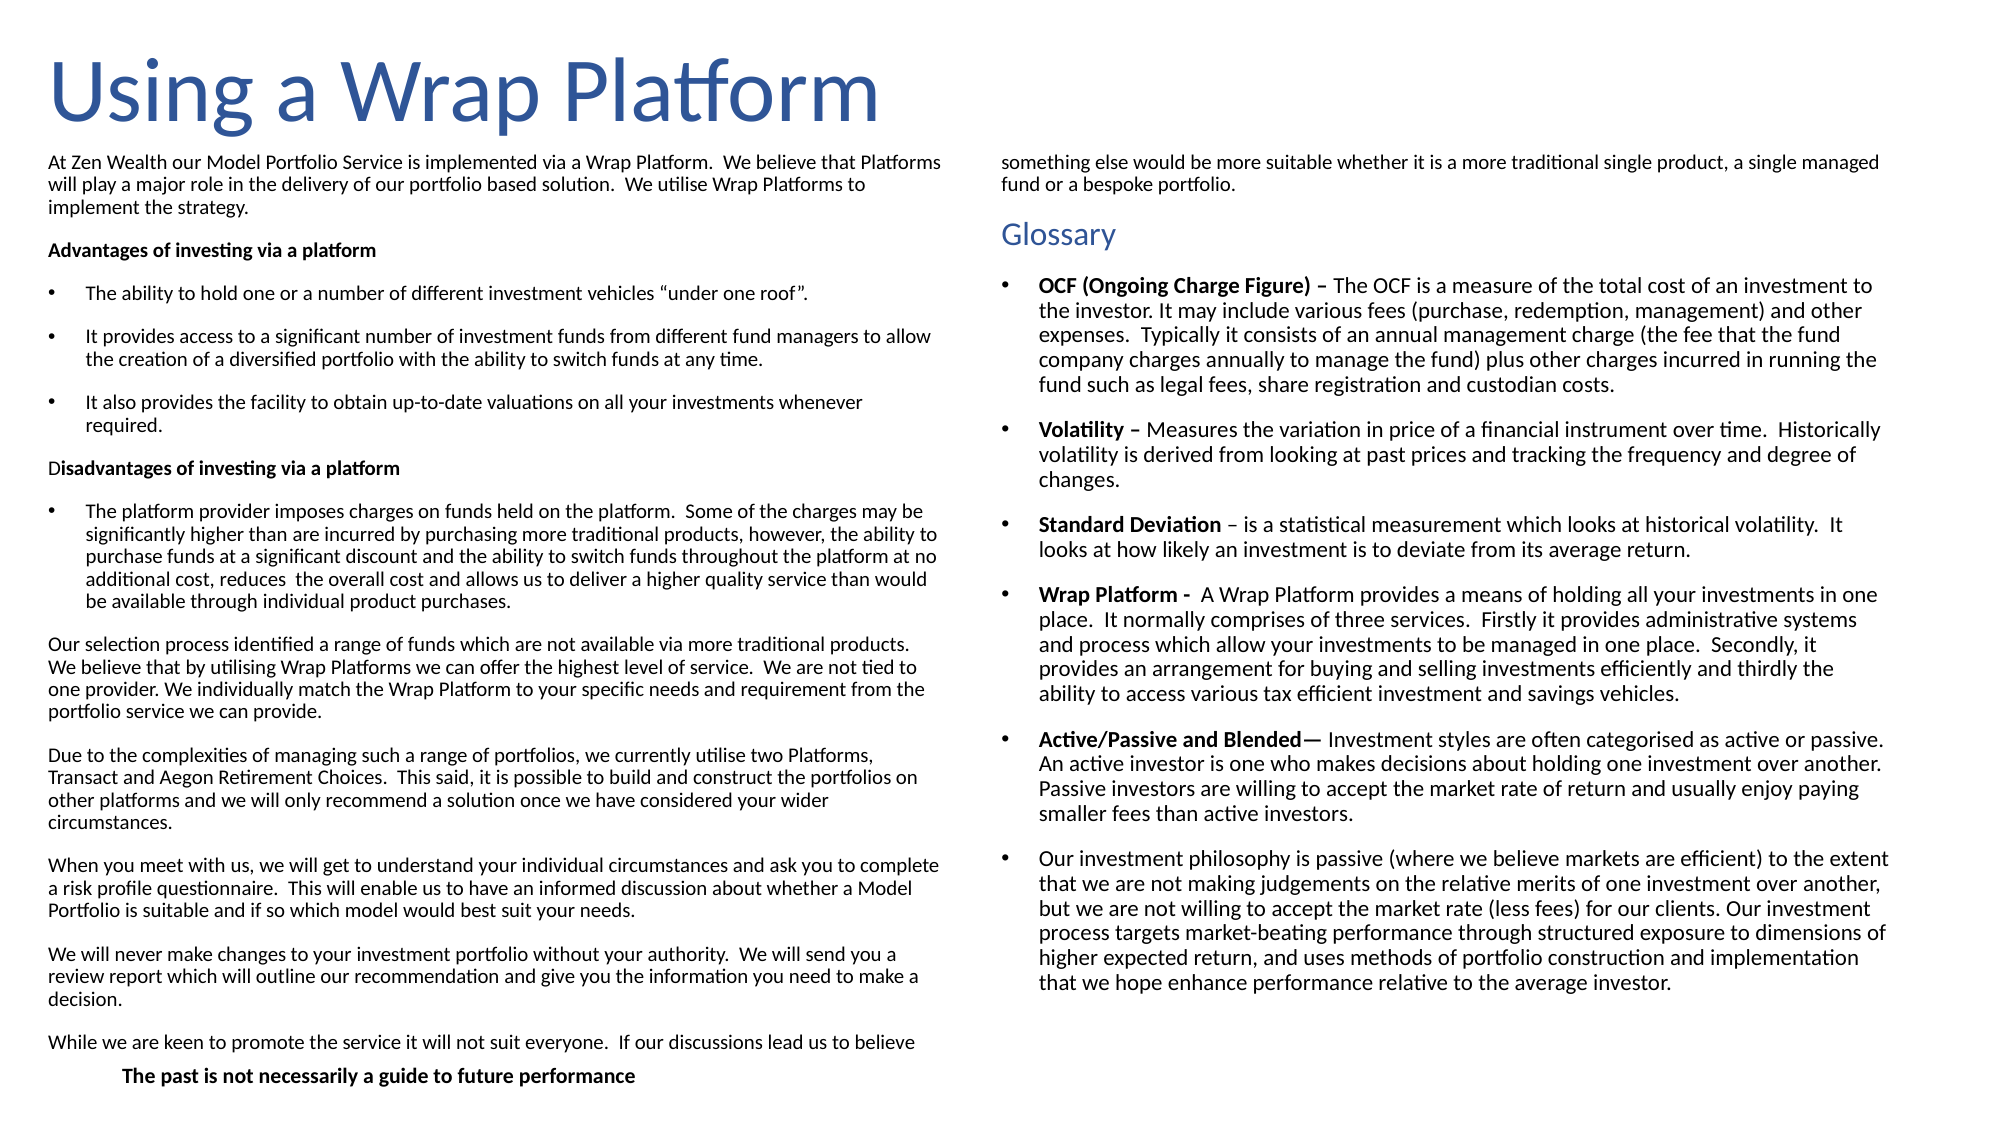

# Using a Wrap Platform
At Zen Wealth our Model Portfolio Service is implemented via a Wrap Platform.  We believe that Platforms will play a major role in the delivery of our portfolio based solution.  We utilise Wrap Platforms to implement the strategy.
Advantages of investing via a platform
The ability to hold one or a number of different investment vehicles “under one roof”.
It provides access to a significant number of investment funds from different fund managers to allow the creation of a diversified portfolio with the ability to switch funds at any time.
It also provides the facility to obtain up-to-date valuations on all your investments whenever required.
Disadvantages of investing via a platform
The platform provider imposes charges on funds held on the platform.  Some of the charges may be significantly higher than are incurred by purchasing more traditional products, however, the ability to purchase funds at a significant discount and the ability to switch funds throughout the platform at no additional cost, reduces  the overall cost and allows us to deliver a higher quality service than would be available through individual product purchases.
Our selection process identified a range of funds which are not available via more traditional products.  We believe that by utilising Wrap Platforms we can offer the highest level of service.  We are not tied to one provider. We individually match the Wrap Platform to your specific needs and requirement from the portfolio service we can provide.
Due to the complexities of managing such a range of portfolios, we currently utilise two Platforms, Transact and Aegon Retirement Choices.  This said, it is possible to build and construct the portfolios on other platforms and we will only recommend a solution once we have considered your wider circumstances.
When you meet with us, we will get to understand your individual circumstances and ask you to complete a risk profile questionnaire.  This will enable us to have an informed discussion about whether a Model Portfolio is suitable and if so which model would best suit your needs.
We will never make changes to your investment portfolio without your authority.  We will send you a review report which will outline our recommendation and give you the information you need to make a decision.
While we are keen to promote the service it will not suit everyone.  If our discussions lead us to believe something else would be more suitable whether it is a more traditional single product, a single managed fund or a bespoke portfolio.
Glossary
OCF (Ongoing Charge Figure) – The OCF is a measure of the total cost of an investment to the investor. It may include various fees (purchase, redemption, management) and other expenses.  Typically it consists of an annual management charge (the fee that the fund company charges annually to manage the fund) plus other charges incurred in running the fund such as legal fees, share registration and custodian costs.
Volatility – Measures the variation in price of a financial instrument over time.  Historically volatility is derived from looking at past prices and tracking the frequency and degree of changes.
Standard Deviation – is a statistical measurement which looks at historical volatility.  It looks at how likely an investment is to deviate from its average return.
Wrap Platform -  A Wrap Platform provides a means of holding all your investments in one place.  It normally comprises of three services.  Firstly it provides administrative systems and process which allow your investments to be managed in one place.  Secondly, it provides an arrangement for buying and selling investments efficiently and thirdly the ability to access various tax efficient investment and savings vehicles.
Active/Passive and Blended— Investment styles are often categorised as active or passive. An active investor is one who makes decisions about holding one investment over another.  Passive investors are willing to accept the market rate of return and usually enjoy paying smaller fees than active investors.
Our investment philosophy is passive (where we believe markets are efficient) to the extent that we are not making judgements on the relative merits of one investment over another, but we are not willing to accept the market rate (less fees) for our clients. Our investment process targets market-beating performance through structured exposure to dimensions of higher expected return, and uses methods of portfolio construction and implementation that we hope enhance performance relative to the average investor.

The past is not necessarily a guide to future performance